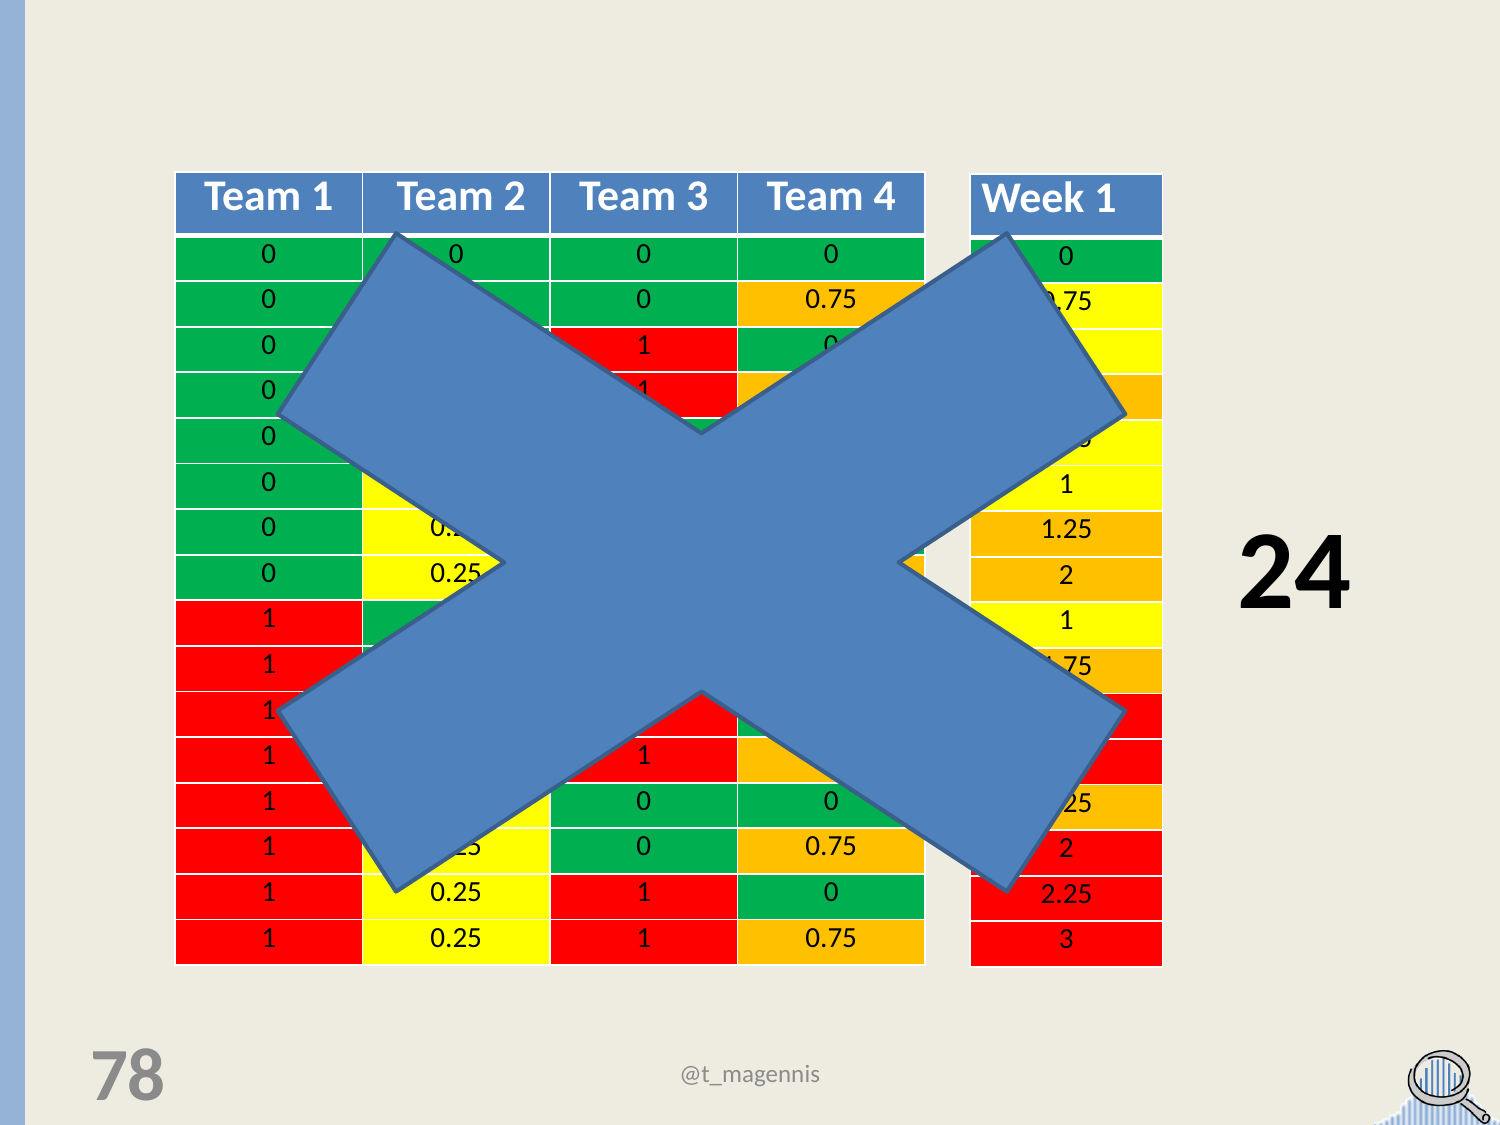

| Team 1 | Team 2 | Team 3 | Team 4 |
| --- | --- | --- | --- |
| 0 | 0 | 0 | 0 |
| 0 | 0 | 0 | 0.75 |
| 0 | 0 | 1 | 0 |
| 0 | 0 | 1 | 0.75 |
| 0 | 0.25 | 0 | 0 |
| 0 | 0.25 | 0 | 0.75 |
| 0 | 0.25 | 1 | 0 |
| 0 | 0.25 | 1 | 0.75 |
| 1 | 0 | 0 | 0 |
| 1 | 0 | 0 | 0.75 |
| 1 | 0 | 1 | 0 |
| 1 | 0 | 1 | 0.75 |
| 1 | 0.25 | 0 | 0 |
| 1 | 0.25 | 0 | 0.75 |
| 1 | 0.25 | 1 | 0 |
| 1 | 0.25 | 1 | 0.75 |
| Week 1 |
| --- |
| 0 |
| 0.75 |
| 1 |
| 1.75 |
| 0.25 |
| 1 |
| 1.25 |
| 2 |
| 1 |
| 1.75 |
| 2 |
| 2.75 |
| 1.25 |
| 2 |
| 2.25 |
| 3 |
24
78
@t_magennis